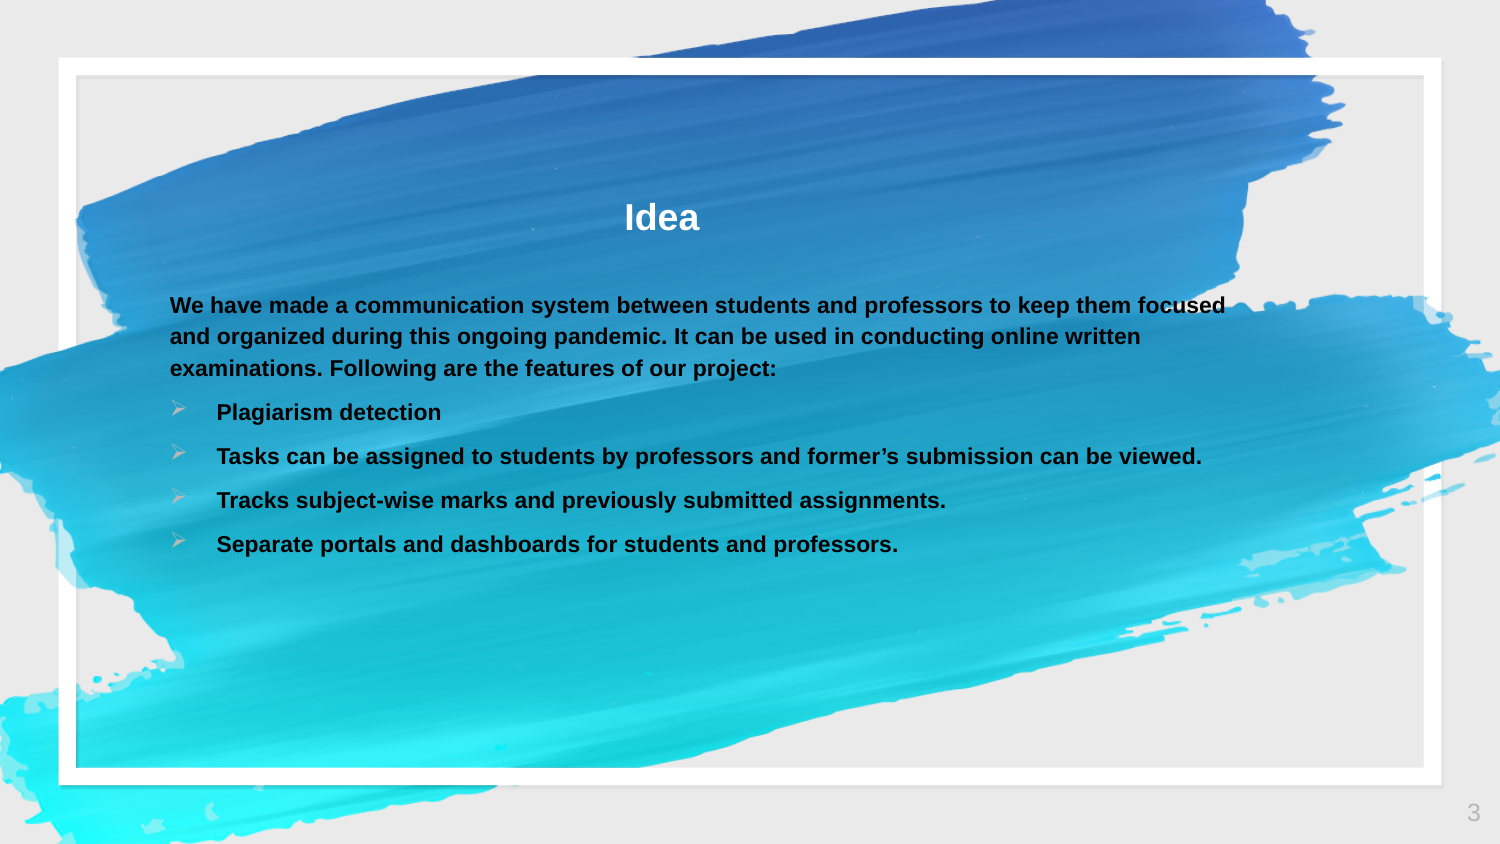

Idea

We have made a communication system between students and professors to keep them focused and organized during this ongoing pandemic. It can be used in conducting online written examinations. Following are the features of our project:
Plagiarism detection
Tasks can be assigned to students by professors and former’s submission can be viewed.
Tracks subject-wise marks and previously submitted assignments.
Separate portals and dashboards for students and professors.

3